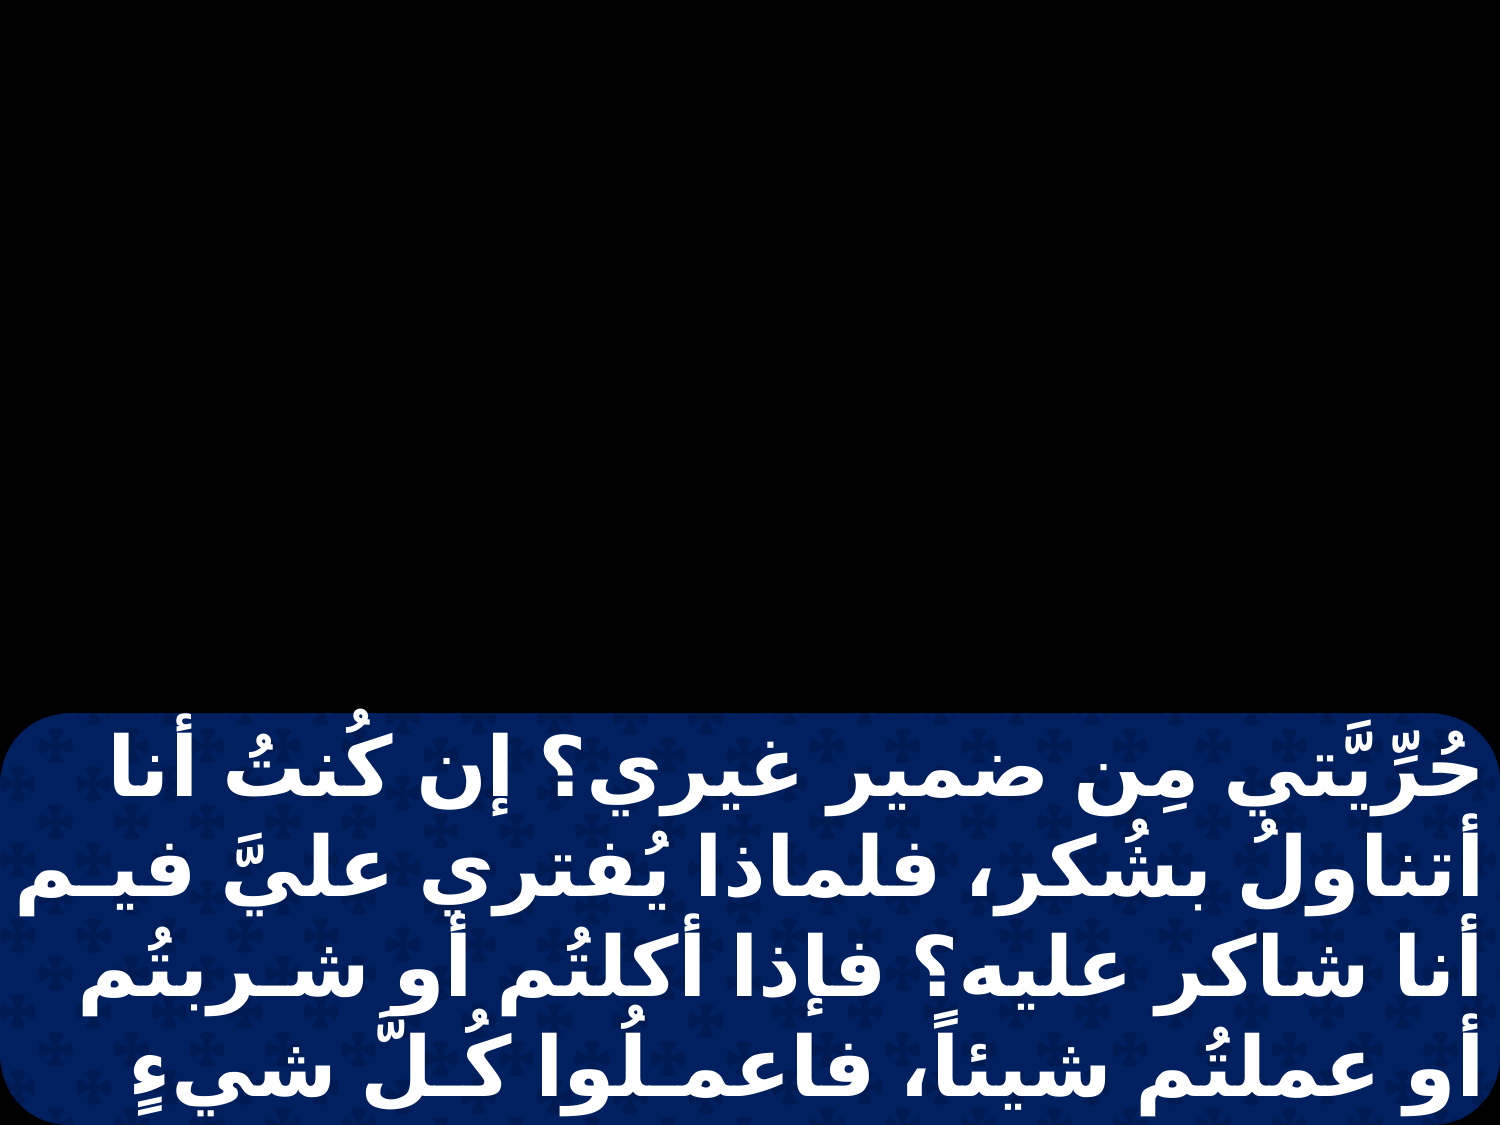

حُرِّيَّتي مِن ضمير غيري؟ إن كُنتُ أنا أتناولُ بشُكر، فلماذا يُفتري عليَّ فيـم أنا شاكر عليه؟ فإذا أكلتُم أو شـربتُم أو عملتُم شيئاً، فاعمـلُوا كُـلَّ شيءٍ لمجد